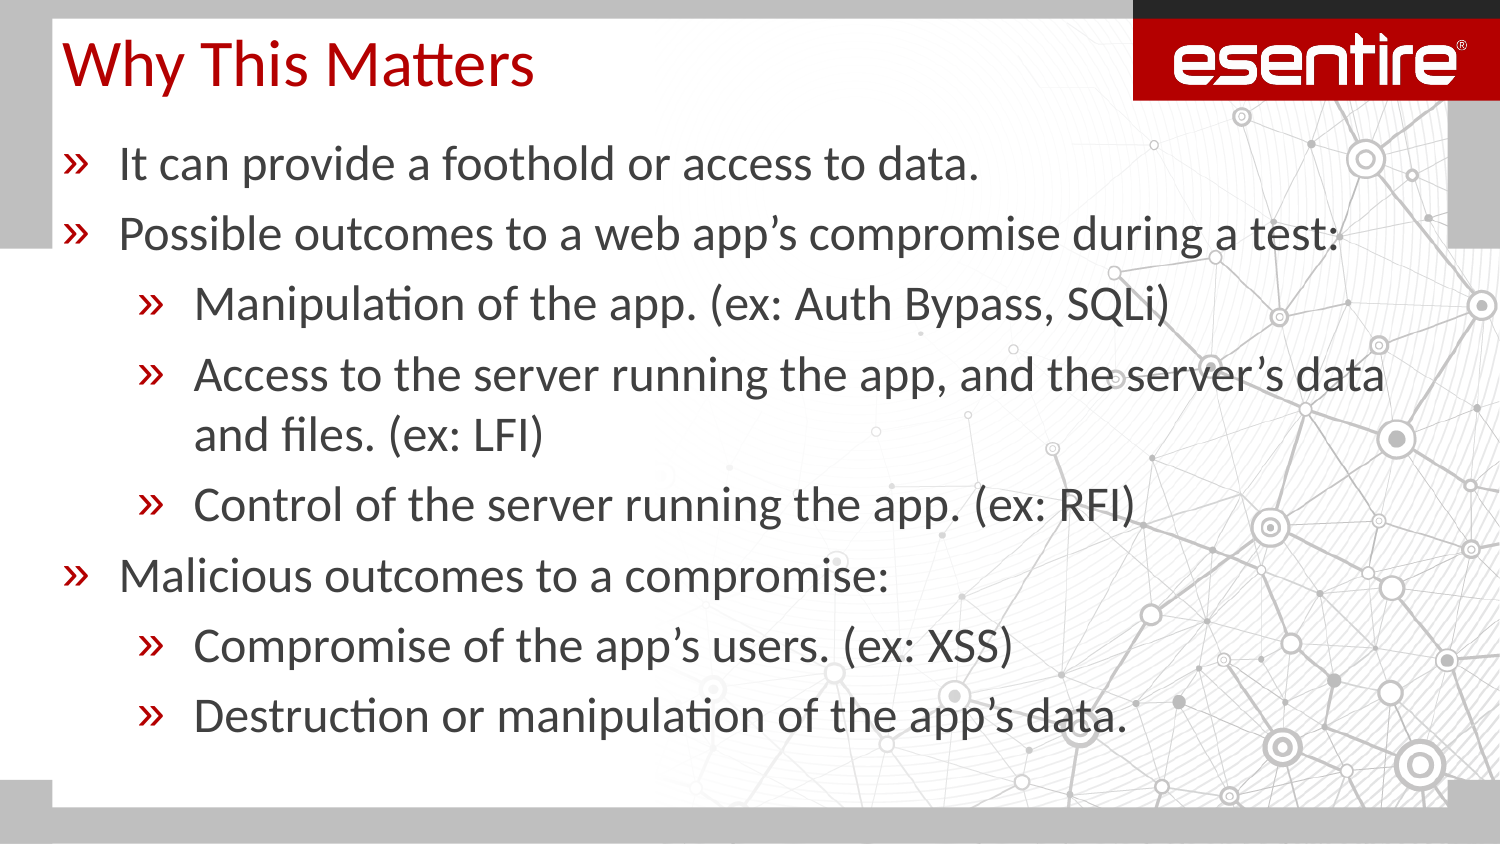

# Why This Matters
It can provide a foothold or access to data.
Possible outcomes to a web app’s compromise during a test:
Manipulation of the app. (ex: Auth Bypass, SQLi)
Access to the server running the app, and the server’s data and files. (ex: LFI)
Control of the server running the app. (ex: RFI)
Malicious outcomes to a compromise:
Compromise of the app’s users. (ex: XSS)
Destruction or manipulation of the app’s data.
23